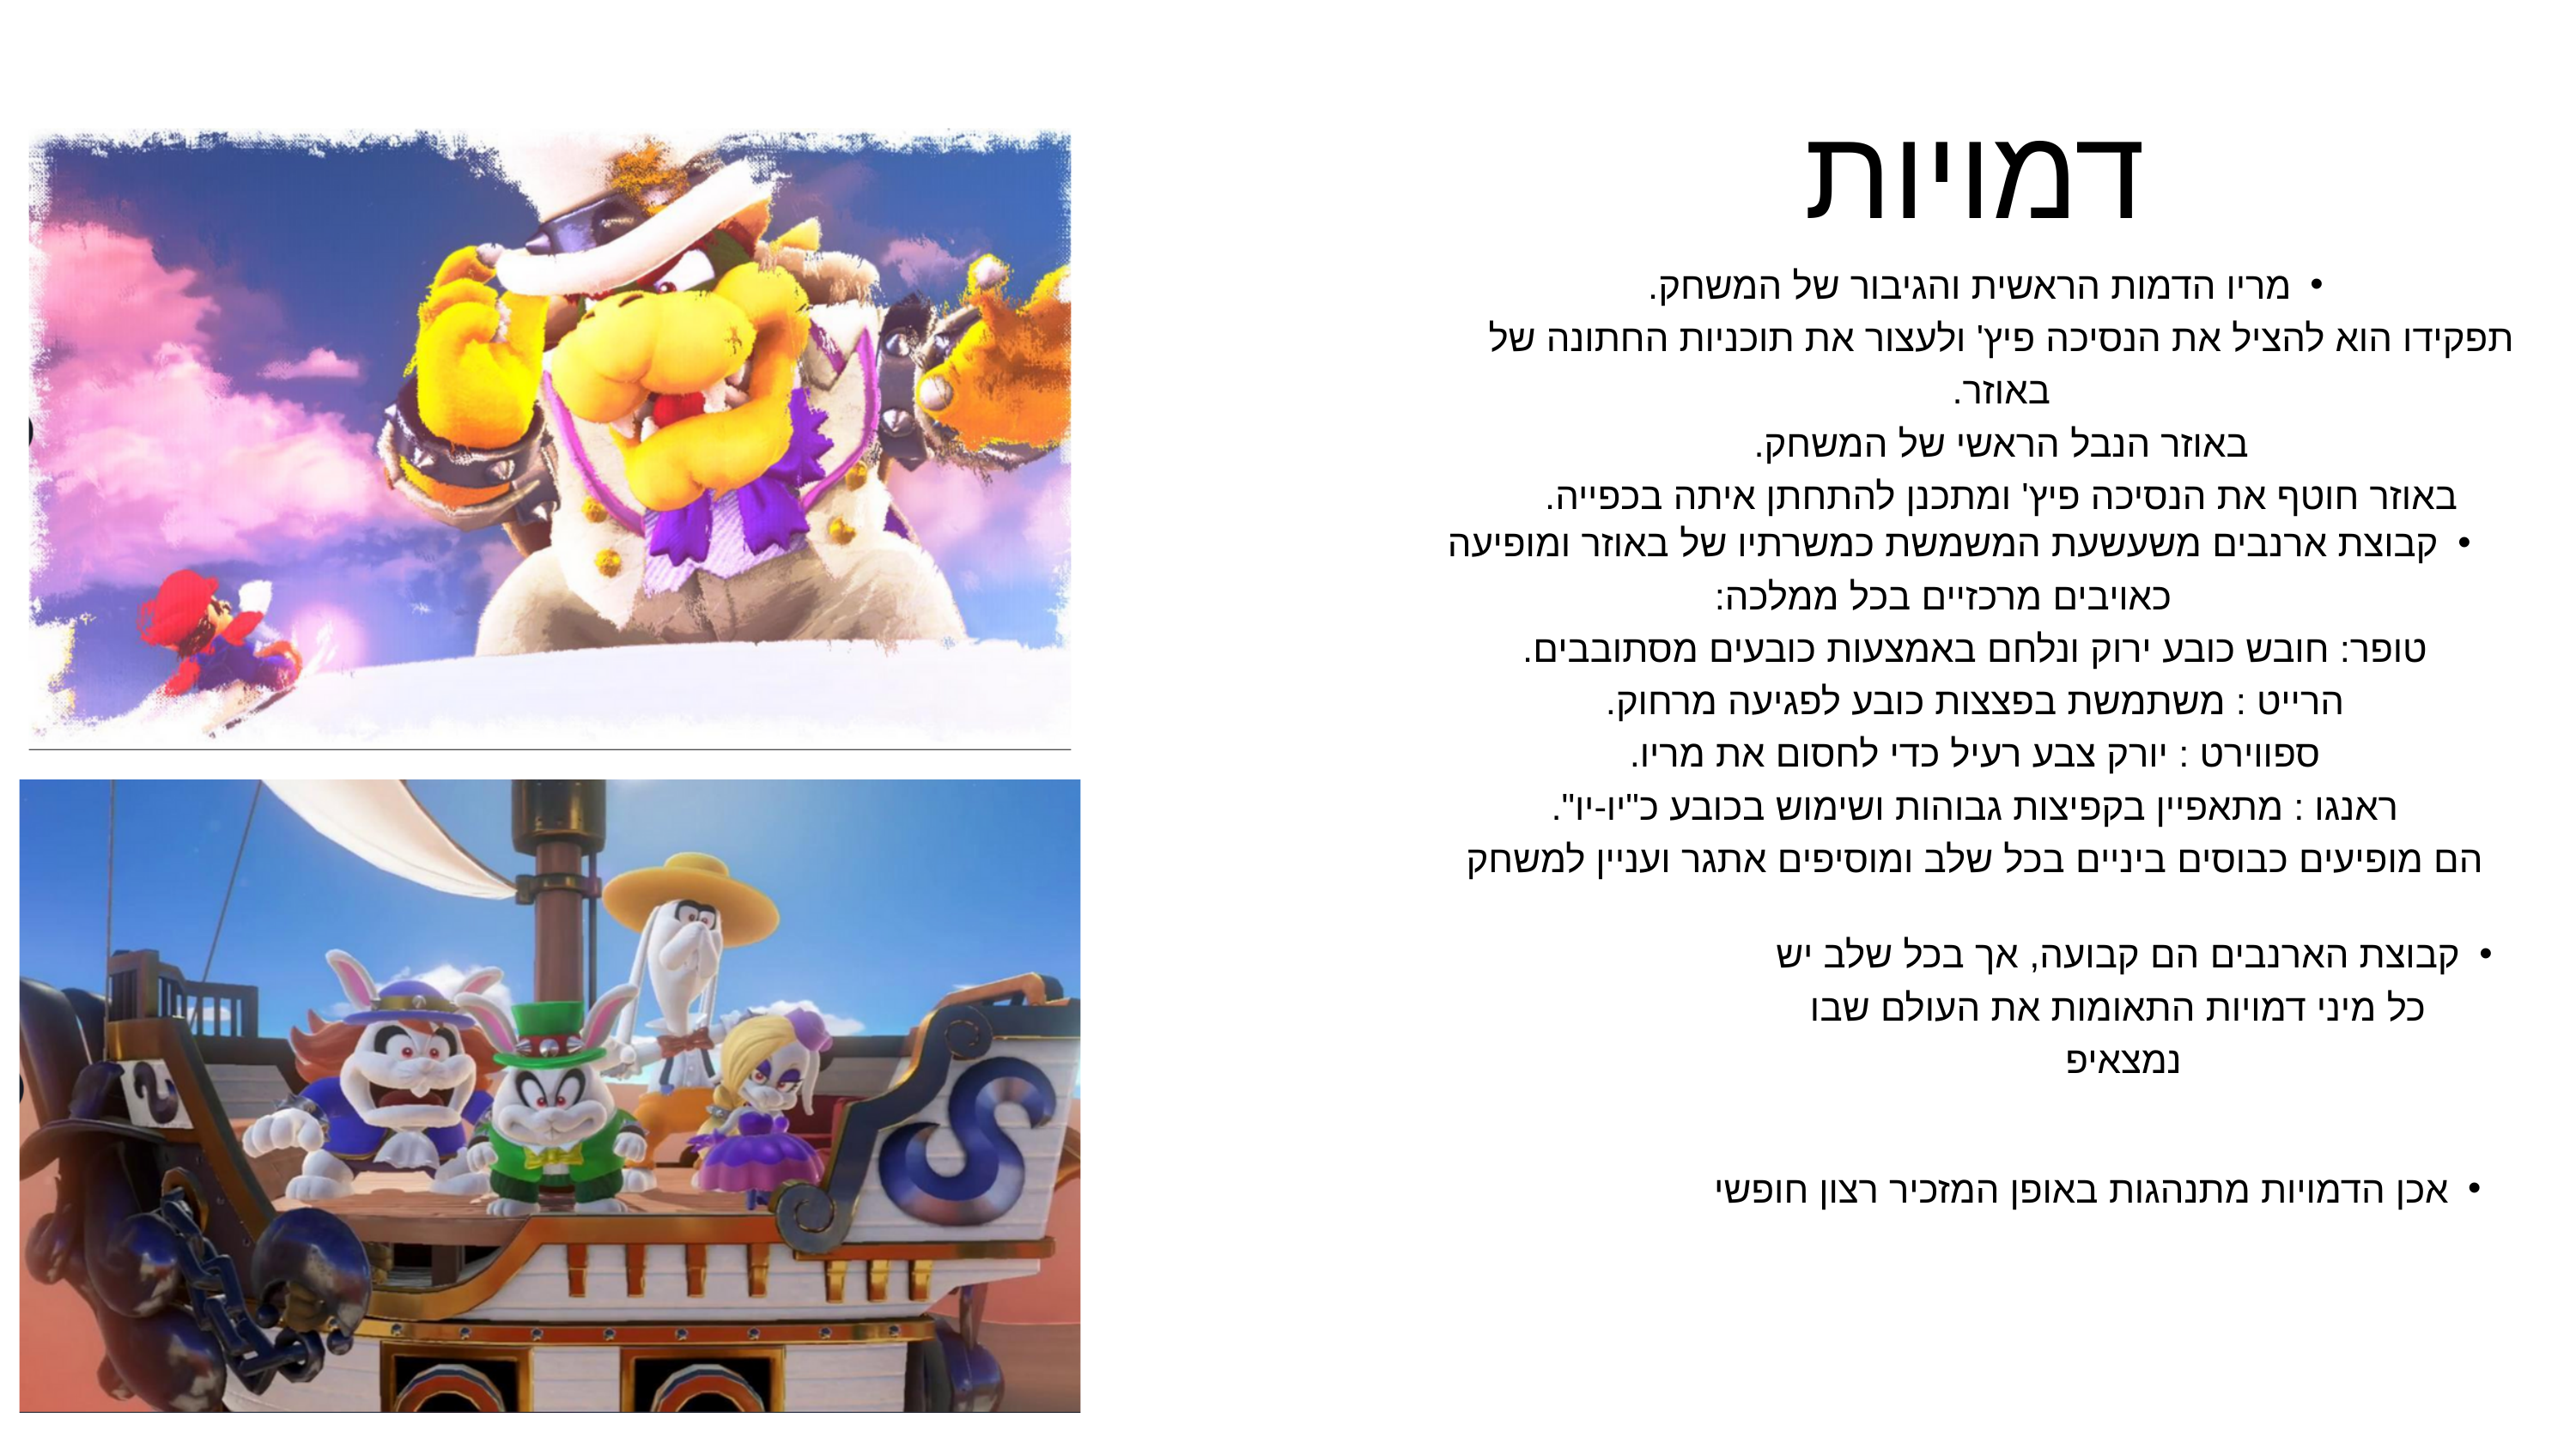

דמויות

מריו הדמות הראשית והגיבור של המשחק.
תפקידו הוא להציל את הנסיכה פיץ' ולעצור את תוכניות החתונה של באוזר.
באוזר הנבל הראשי של המשחק.
באוזר חוטף את הנסיכה פיץ' ומתכנן להתחתן איתה בכפייה.

קבוצת ארנבים משעשעת המשמשת כמשרתיו של באוזר ומופיעה כאויבים מרכזיים בכל ממלכה:
טופר: חובש כובע ירוק ונלחם באמצעות כובעים מסתובבים.
הרייט : משתמשת בפצצות כובע לפגיעה מרחוק.
ספווירט : יורק צבע רעיל כדי לחסום את מריו.
ראנגו : מתאפיין בקפיצות גבוהות ושימוש בכובע כ"יו-יו".
הם מופיעים כבוסים ביניים בכל שלב ומוסיפים אתגר ועניין למשחק

קבוצת הארנבים הם קבועה, אך בכל שלב יש כל מיני דמויות התאומות את העולם שבו נמצאיפ
אכן הדמויות מתנהגות באופן המזכיר רצון חופשי